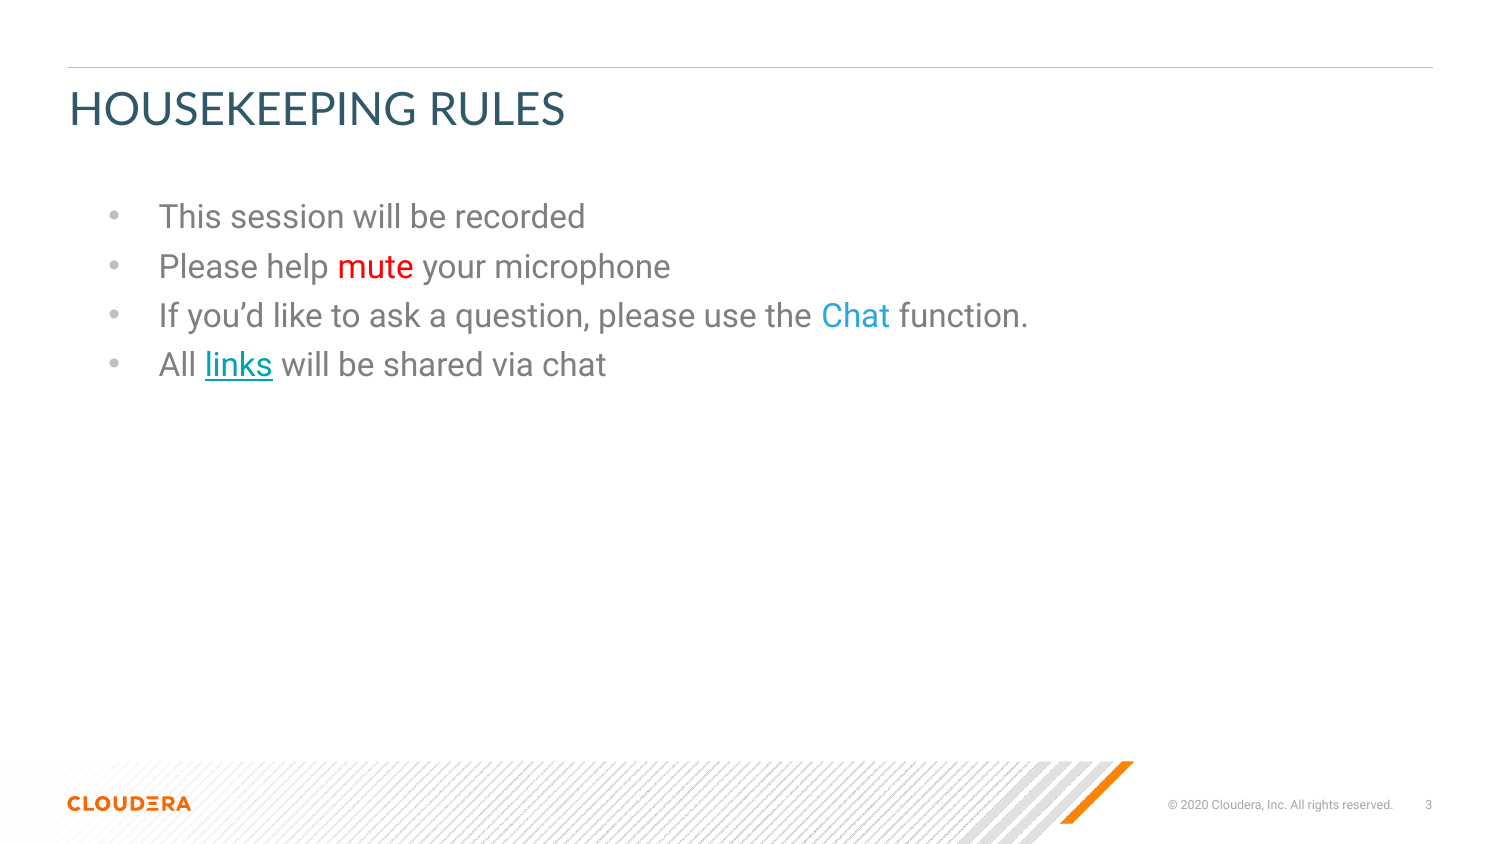

# HOUSEKEEPING RULES
This session will be recorded
Please help mute your microphone
If you’d like to ask a question, please use the Chat function.
All links will be shared via chat